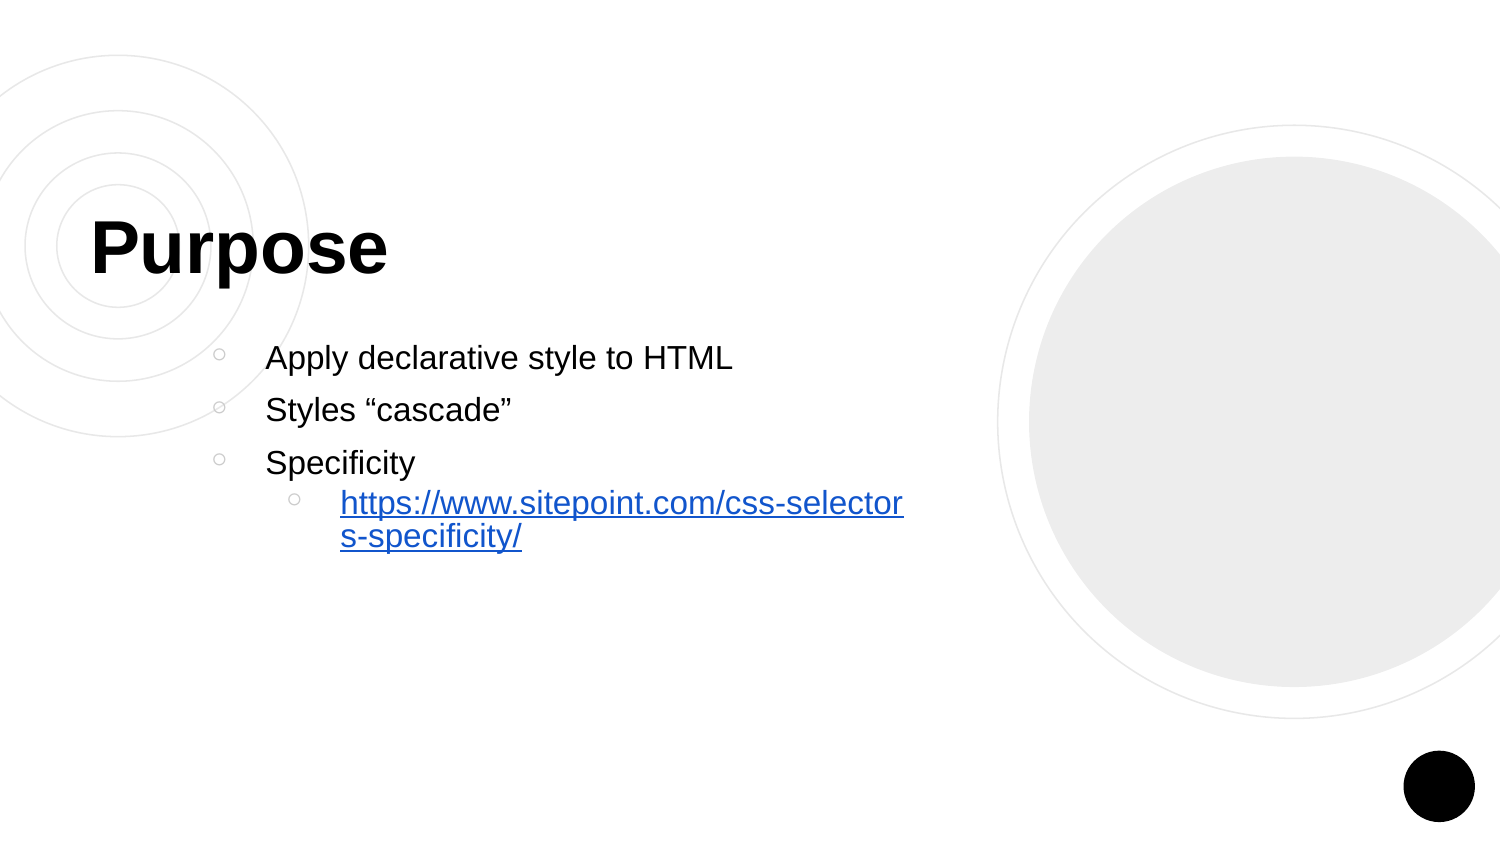

# Purpose
Apply declarative style to HTML
Styles “cascade”
Specificity
https://www.sitepoint.com/css-selectors-specificity/